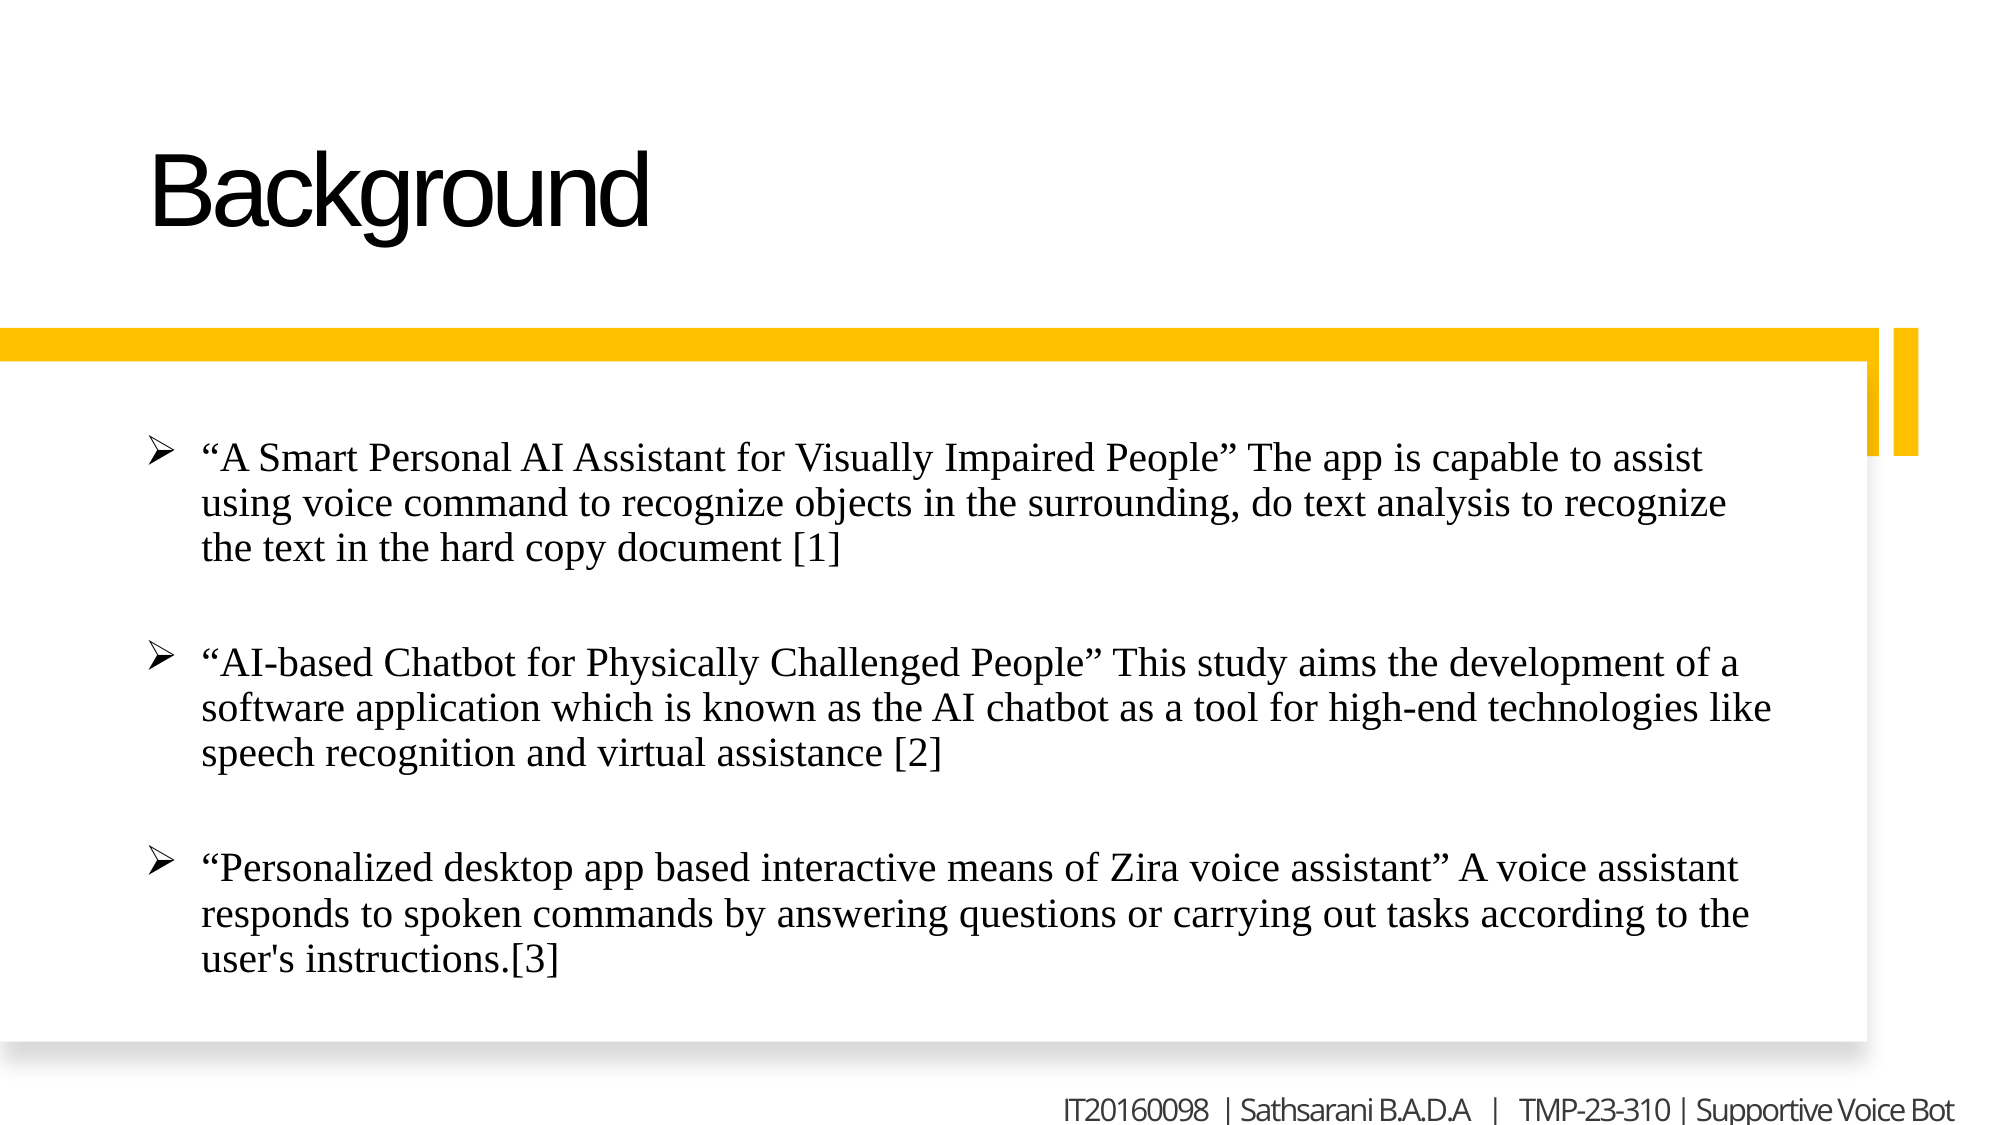

Background

“A Smart Personal AI Assistant for Visually Impaired People” The app is capable to assist using voice command to recognize objects in the surrounding, do text analysis to recognize the text in the hard copy document [1]

“AI-based Chatbot for Physically Challenged People” This study aims the development of a software application which is known as the AI chatbot as a tool for high-end technologies like speech recognition and virtual assistance [2]

“Personalized desktop app based interactive means of Zira voice assistant” A voice assistant responds to spoken commands by answering questions or carrying out tasks according to the user's instructions.[3]
IT20160098  | Sathsarani B.A.D.A   |   TMP-23-310 | Supportive Voice Bot